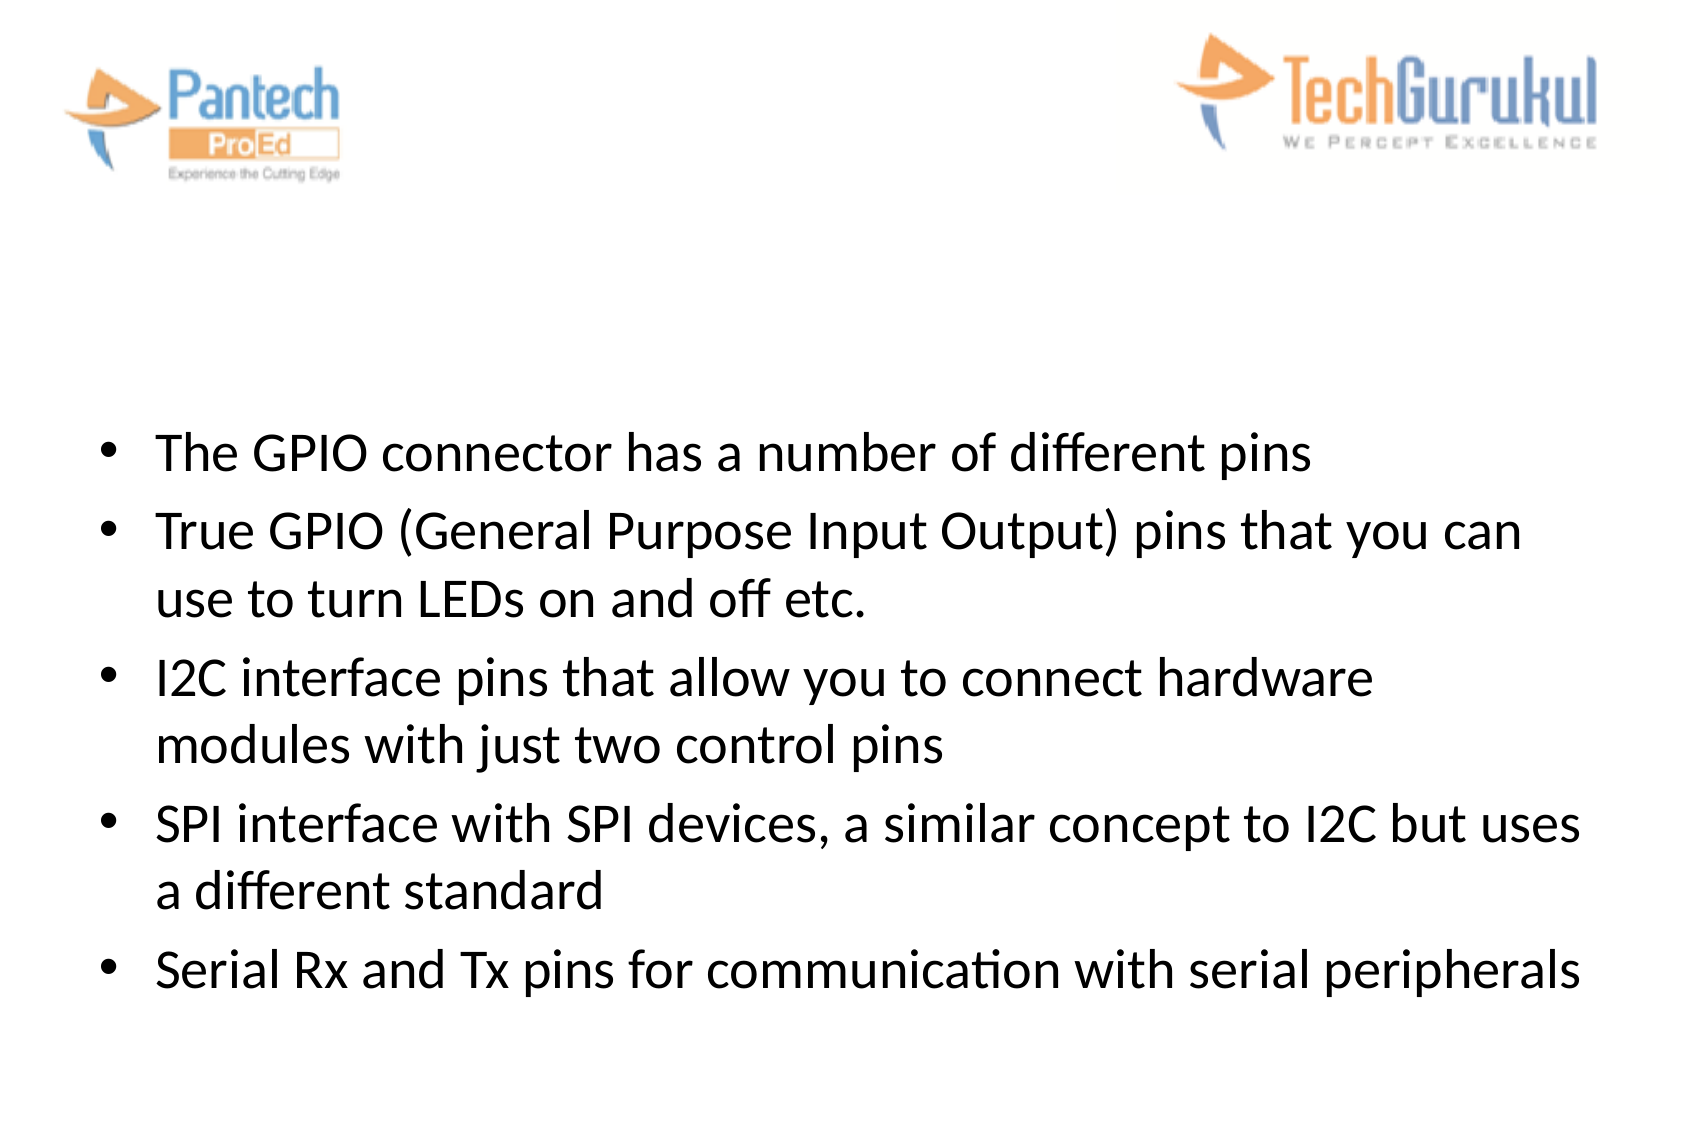

#

The GPIO connector has a number of different pins
True GPIO (General Purpose Input Output) pins that you can use to turn LEDs on and off etc.
I2C interface pins that allow you to connect hardware modules with just two control pins
SPI interface with SPI devices, a similar concept to I2C but uses a different standard
Serial Rx and Tx pins for communication with serial peripherals